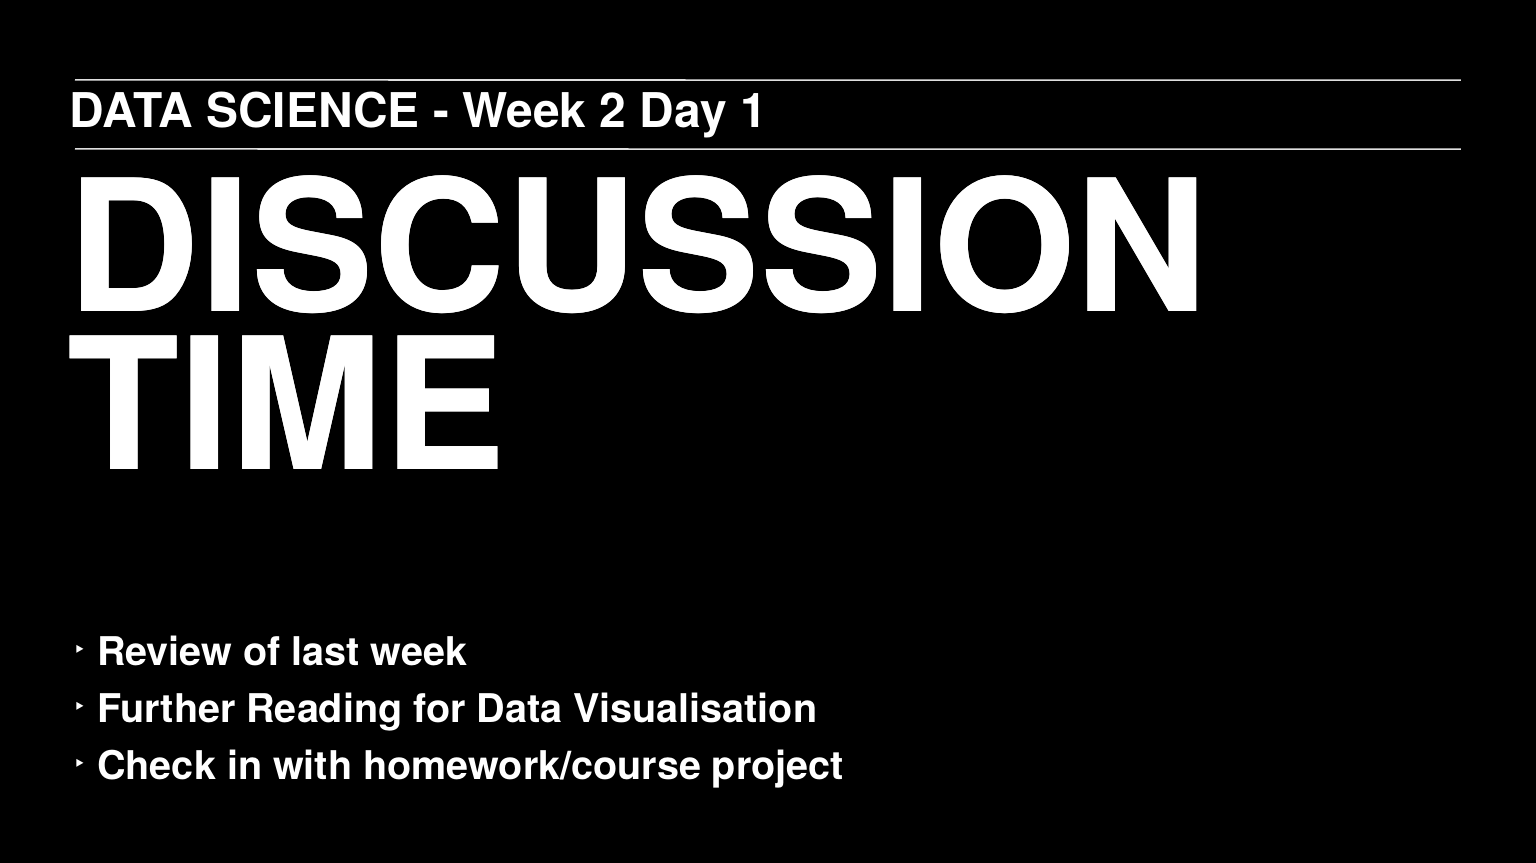

DATA SCIENCE - Week 2 Day 1

DISCUSSION TIME

DISCUSSION TIME

Review of last week
Further Reading for Data Visualisation
Check in with homework/course project